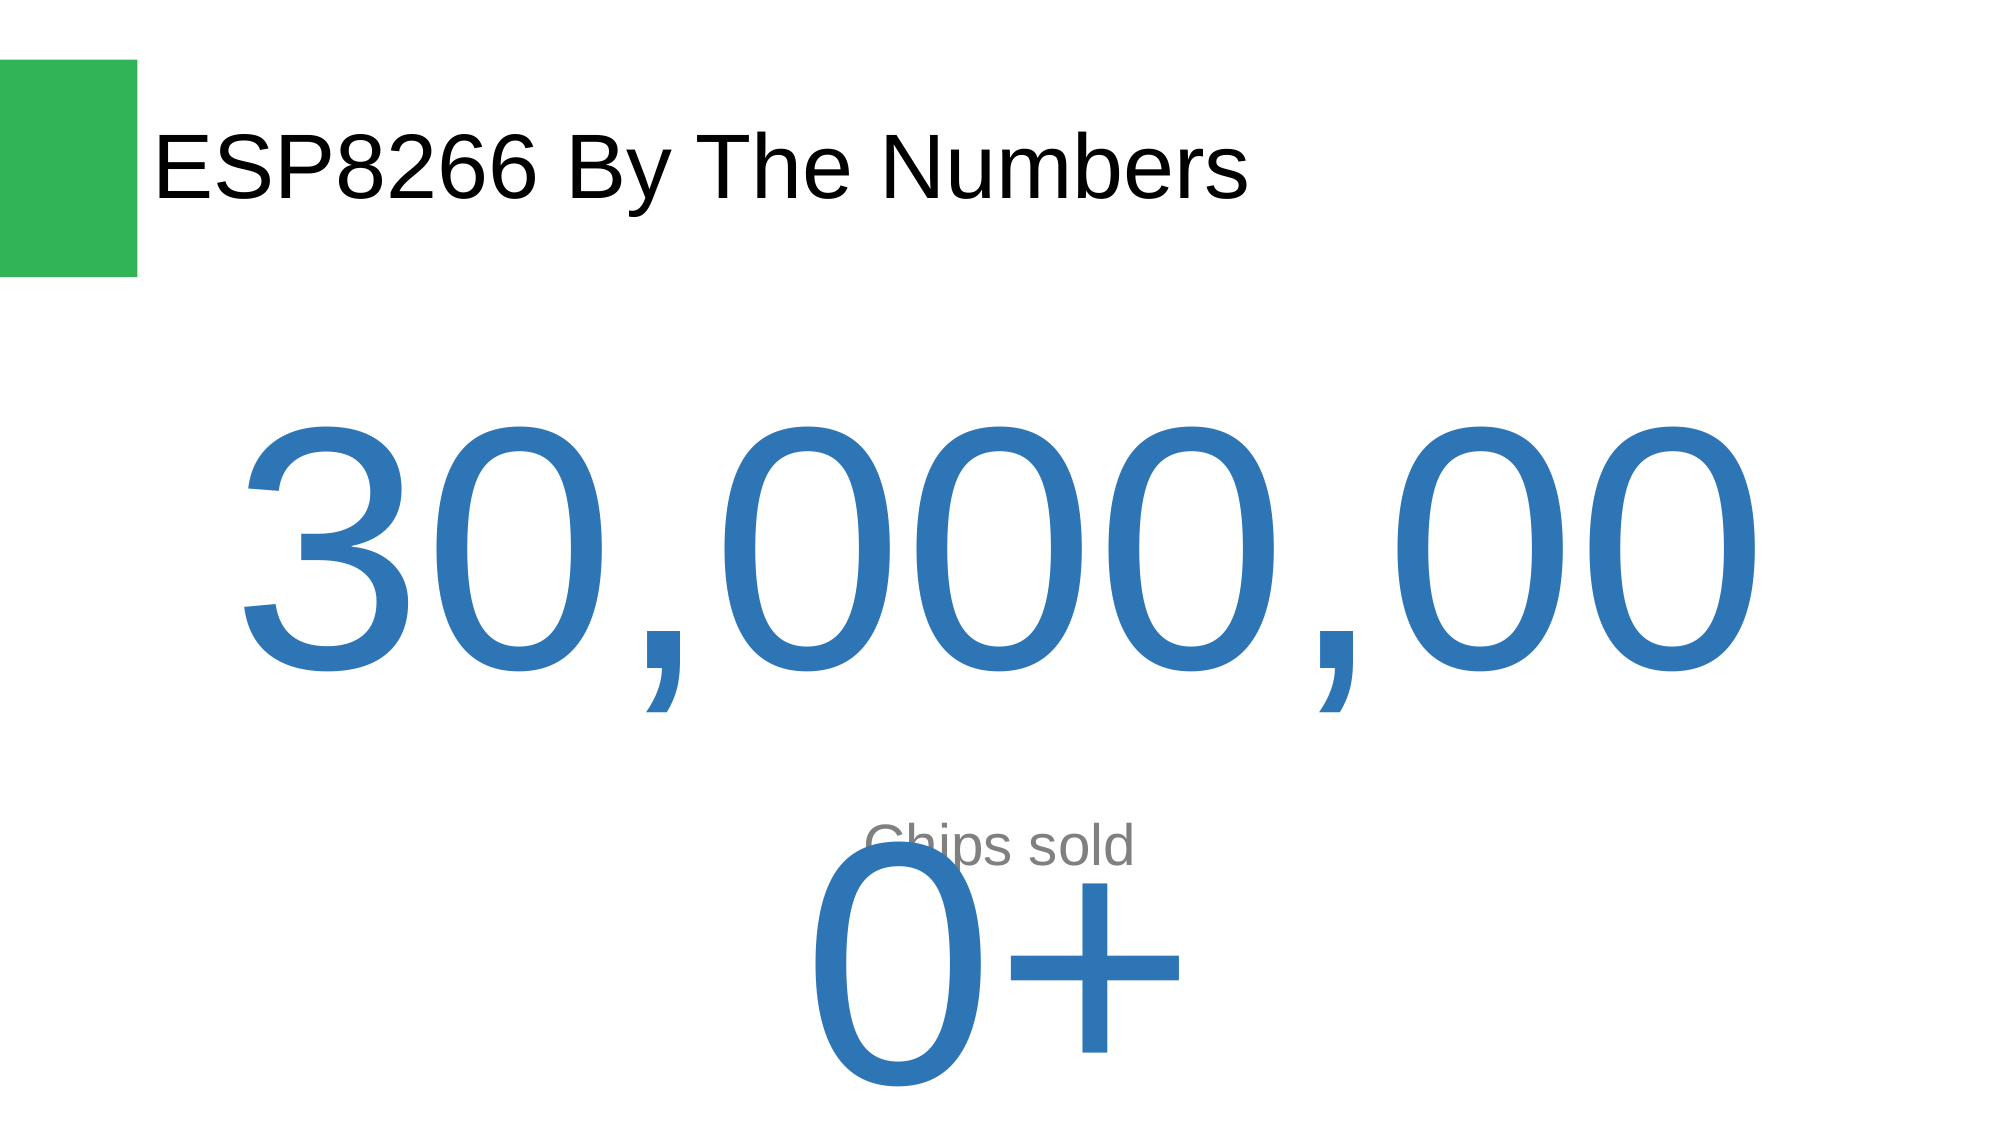

# ESP8266 By The Numbers
30,000,000+
Chips sold